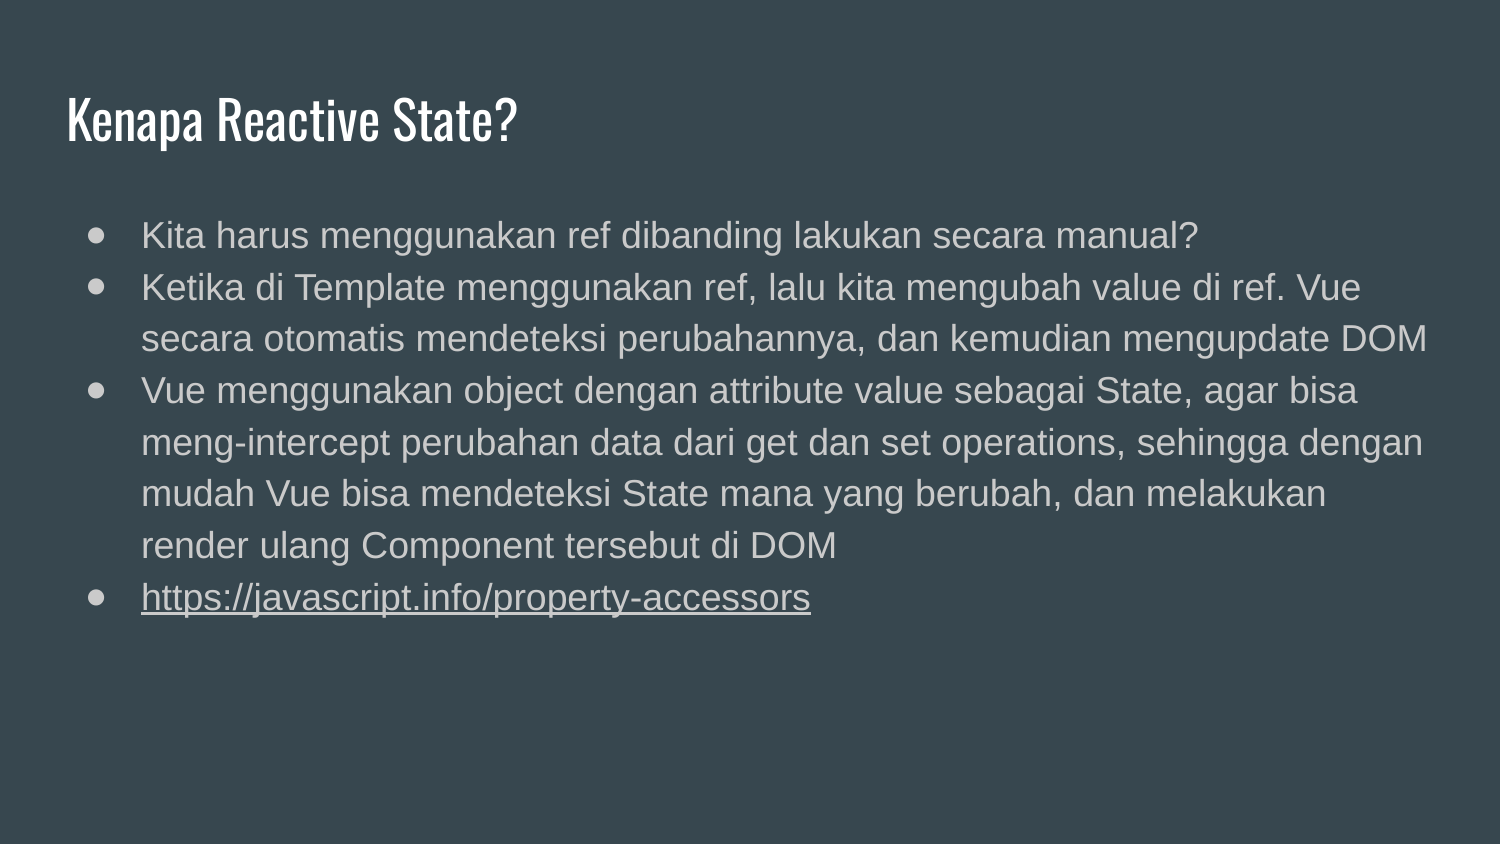

# Kenapa Reactive State?
Kita harus menggunakan ref dibanding lakukan secara manual?
Ketika di Template menggunakan ref, lalu kita mengubah value di ref. Vue secara otomatis mendeteksi perubahannya, dan kemudian mengupdate DOM
Vue menggunakan object dengan attribute value sebagai State, agar bisa meng-intercept perubahan data dari get dan set operations, sehingga dengan mudah Vue bisa mendeteksi State mana yang berubah, dan melakukan render ulang Component tersebut di DOM
https://javascript.info/property-accessors